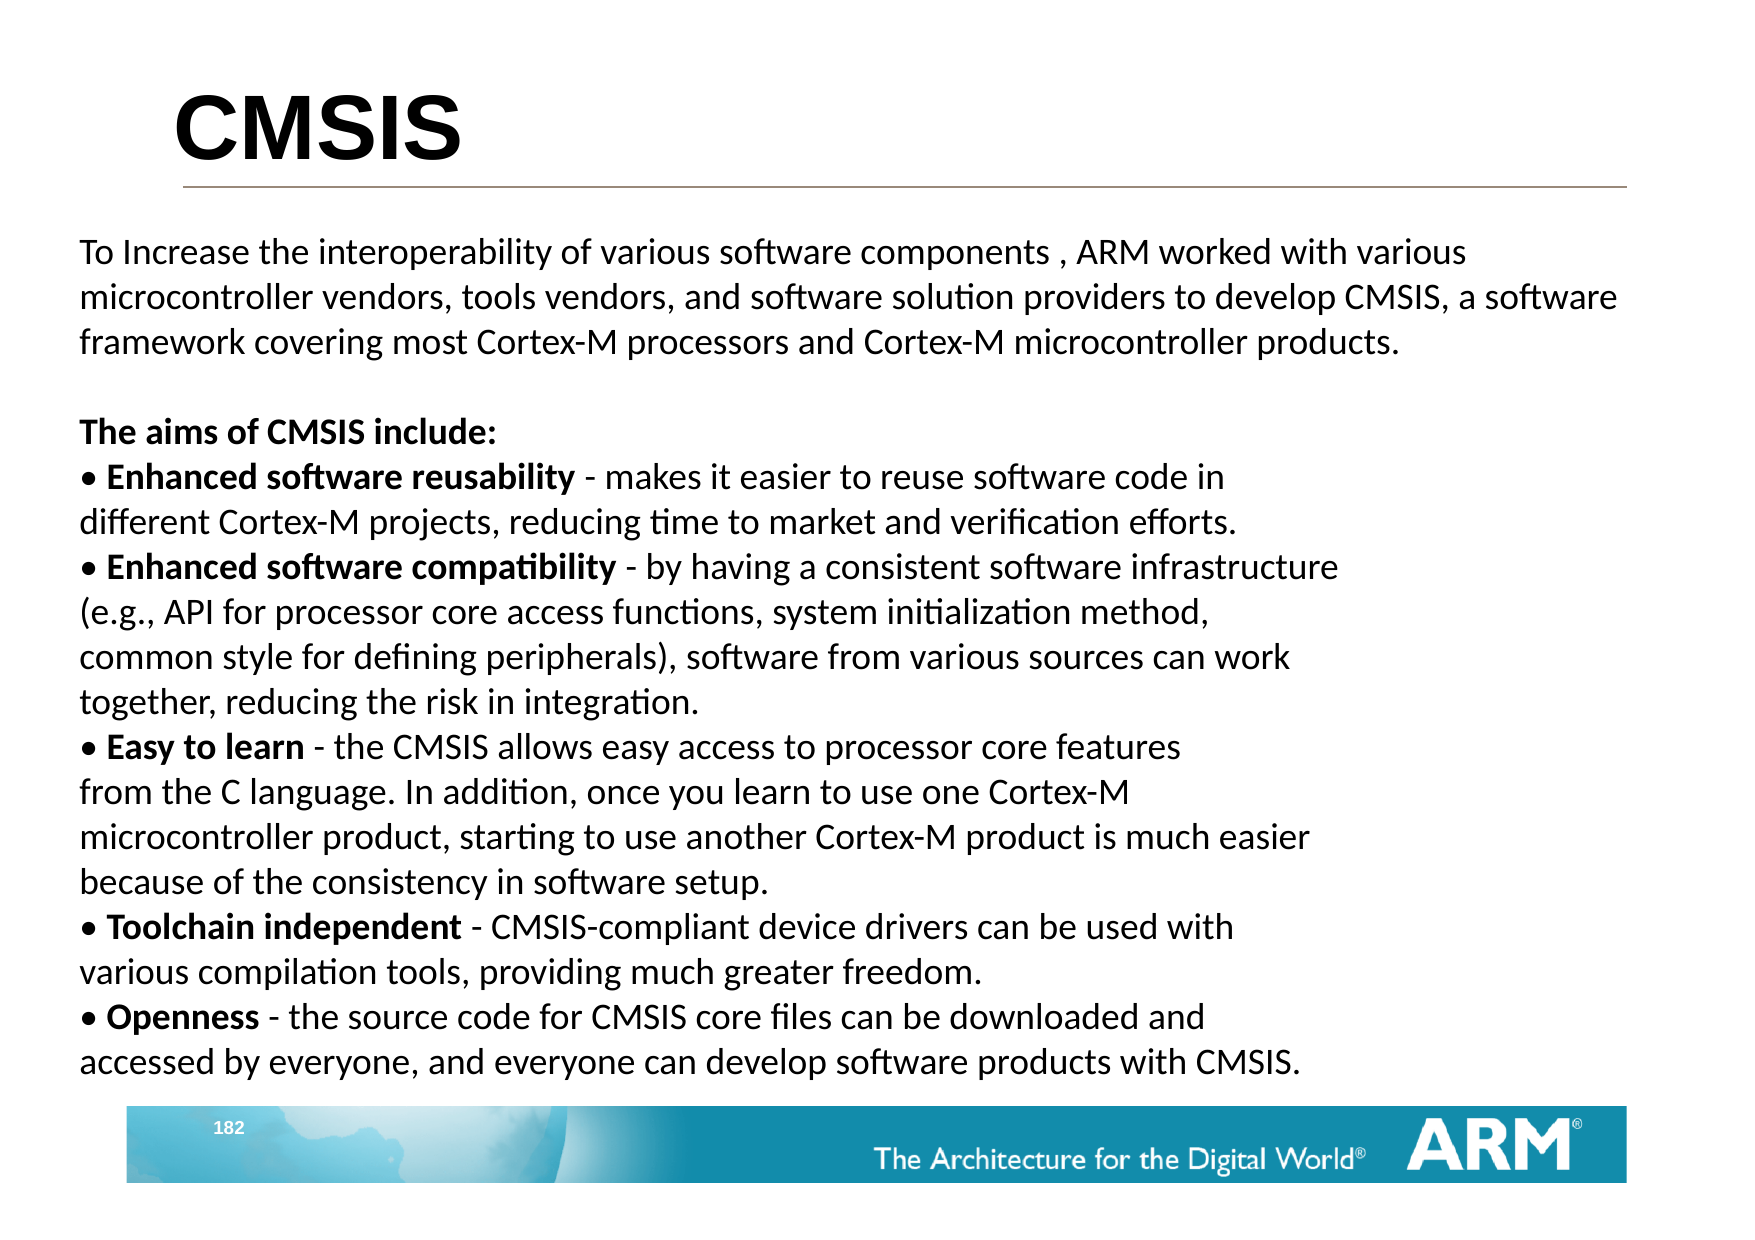

# CMSIS
To Increase the interoperability of various software components , ARM worked with various microcontroller vendors, tools vendors, and software solution providers to develop CMSIS, a software framework covering most Cortex-M processors and Cortex-M microcontroller products.

The aims of CMSIS include:
• Enhanced software reusability - makes it easier to reuse software code in
different Cortex-M projects, reducing time to market and verification efforts.
• Enhanced software compatibility - by having a consistent software infrastructure
(e.g., API for processor core access functions, system initialization method,
common style for defining peripherals), software from various sources can work
together, reducing the risk in integration.
• Easy to learn - the CMSIS allows easy access to processor core features
from the C language. In addition, once you learn to use one Cortex-M
microcontroller product, starting to use another Cortex-M product is much easier
because of the consistency in software setup.
• Toolchain independent - CMSIS-compliant device drivers can be used with
various compilation tools, providing much greater freedom.
• Openness - the source code for CMSIS core files can be downloaded and
accessed by everyone, and everyone can develop software products with CMSIS.
182